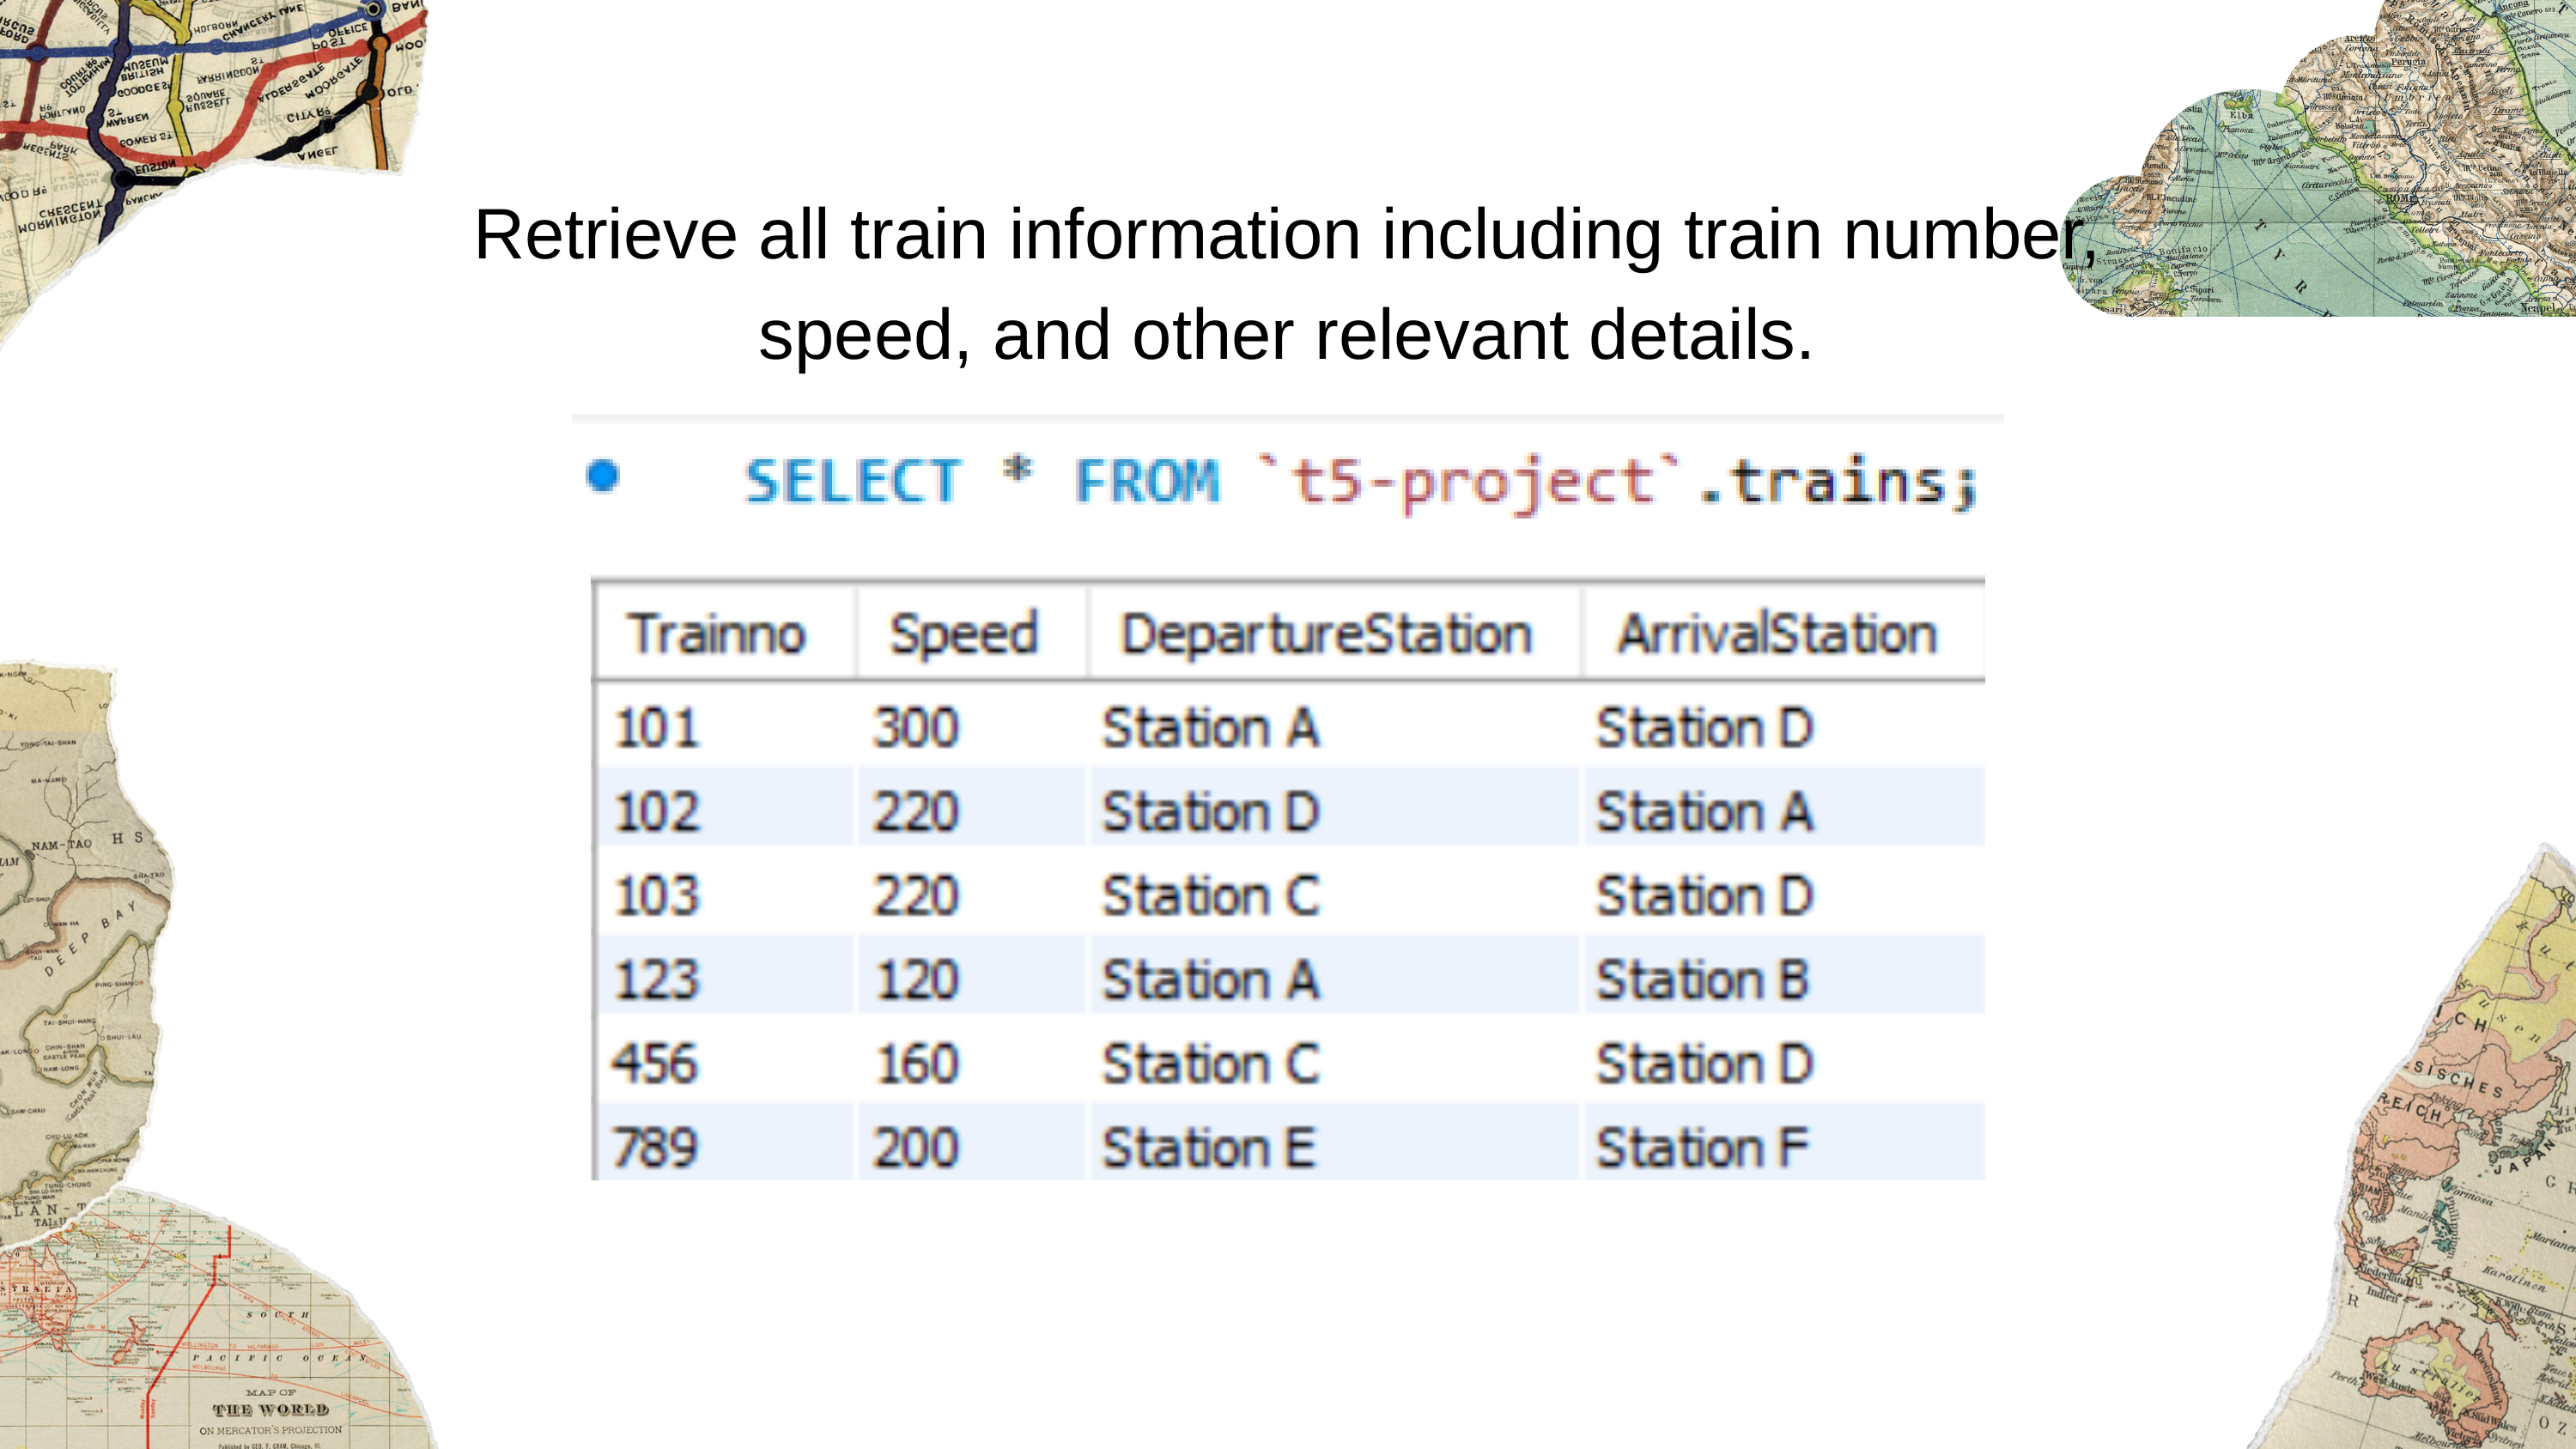

Retrieve all train information including train number, speed, and other relevant details.